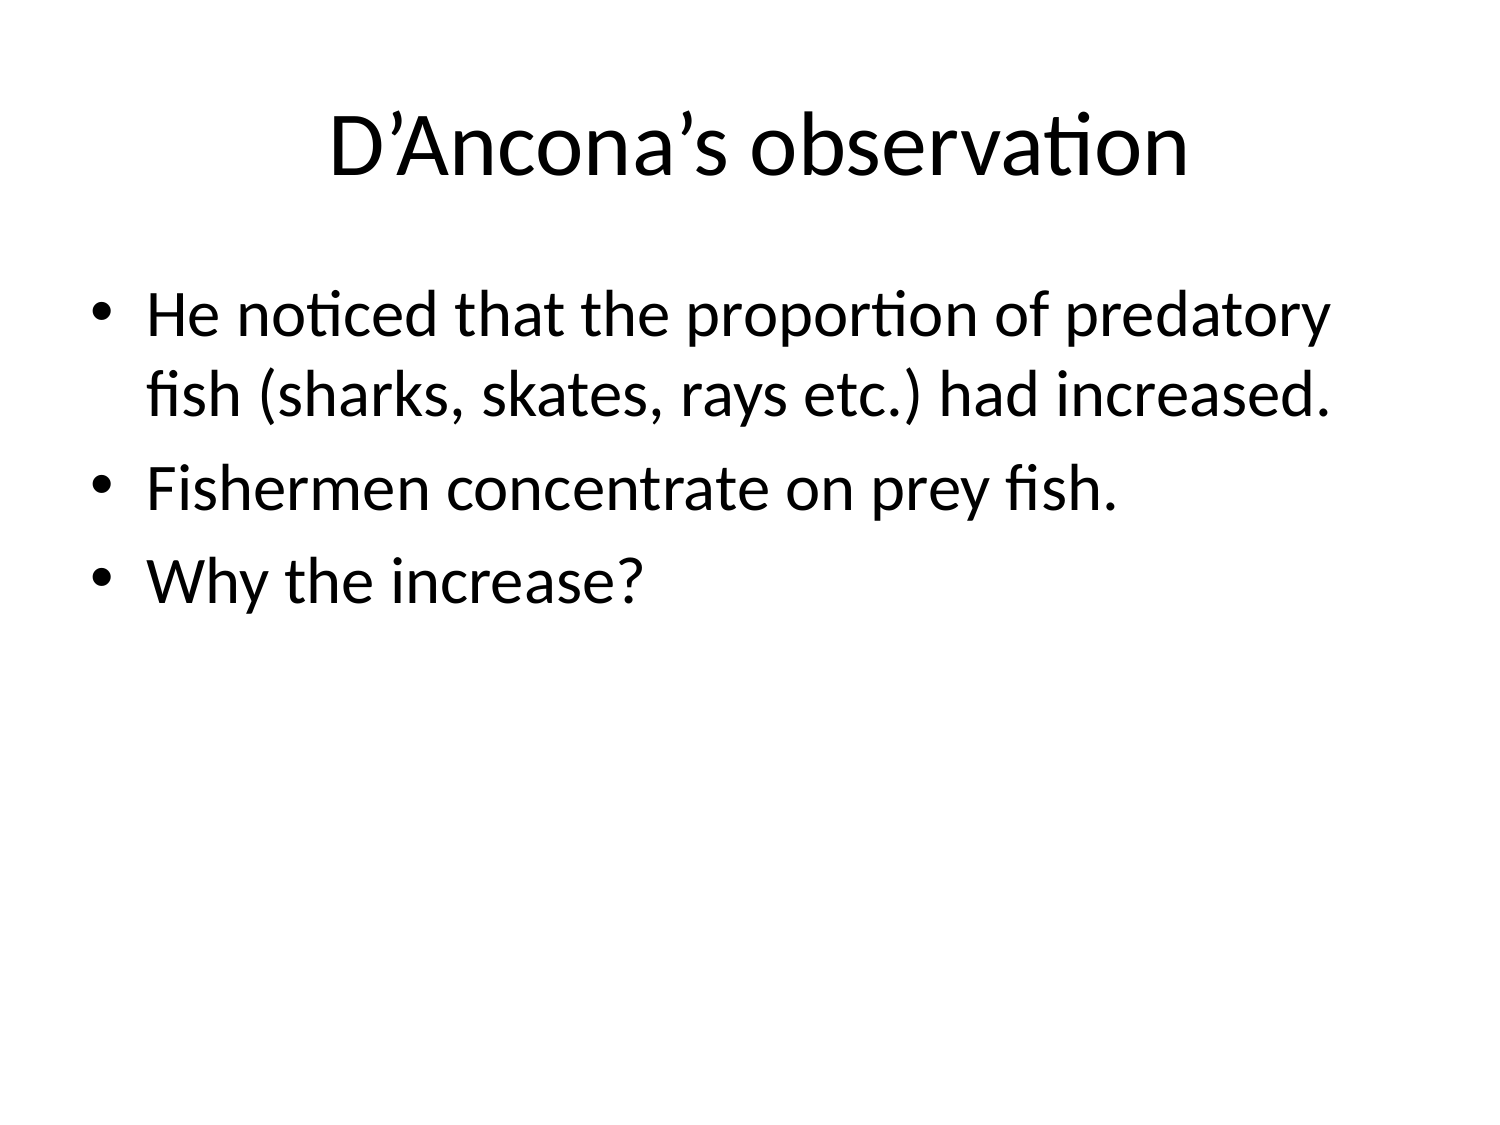

D’Ancona’s observation
He noticed that the proportion of predatory fish (sharks, skates, rays etc.) had increased.
Fishermen concentrate on prey fish.
Why the increase?